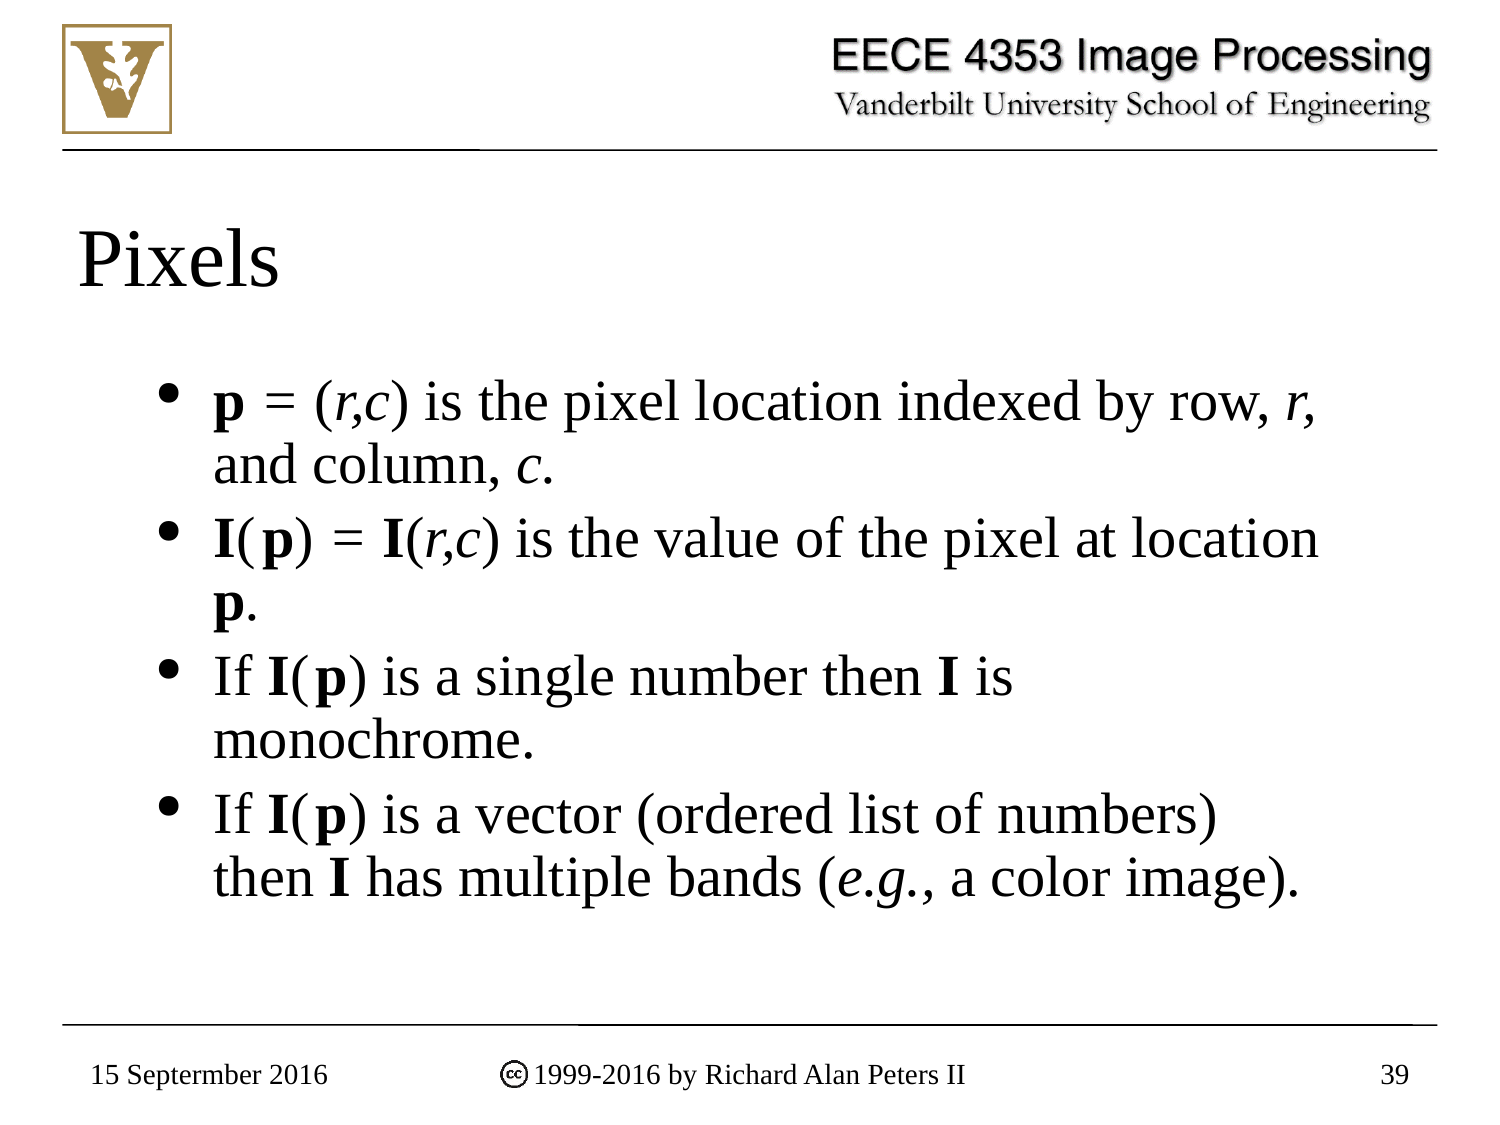

# Pixels
p = (r,c) is the pixel location indexed by row, r, and column, c.
I( p) = I(r,c) is the value of the pixel at location p.
If I( p) is a single number then I is monochrome.
If I( p) is a vector (ordered list of numbers) then I has multiple bands (e.g., a color image).
15 Septermber 2016
1999-2016 by Richard Alan Peters II
39